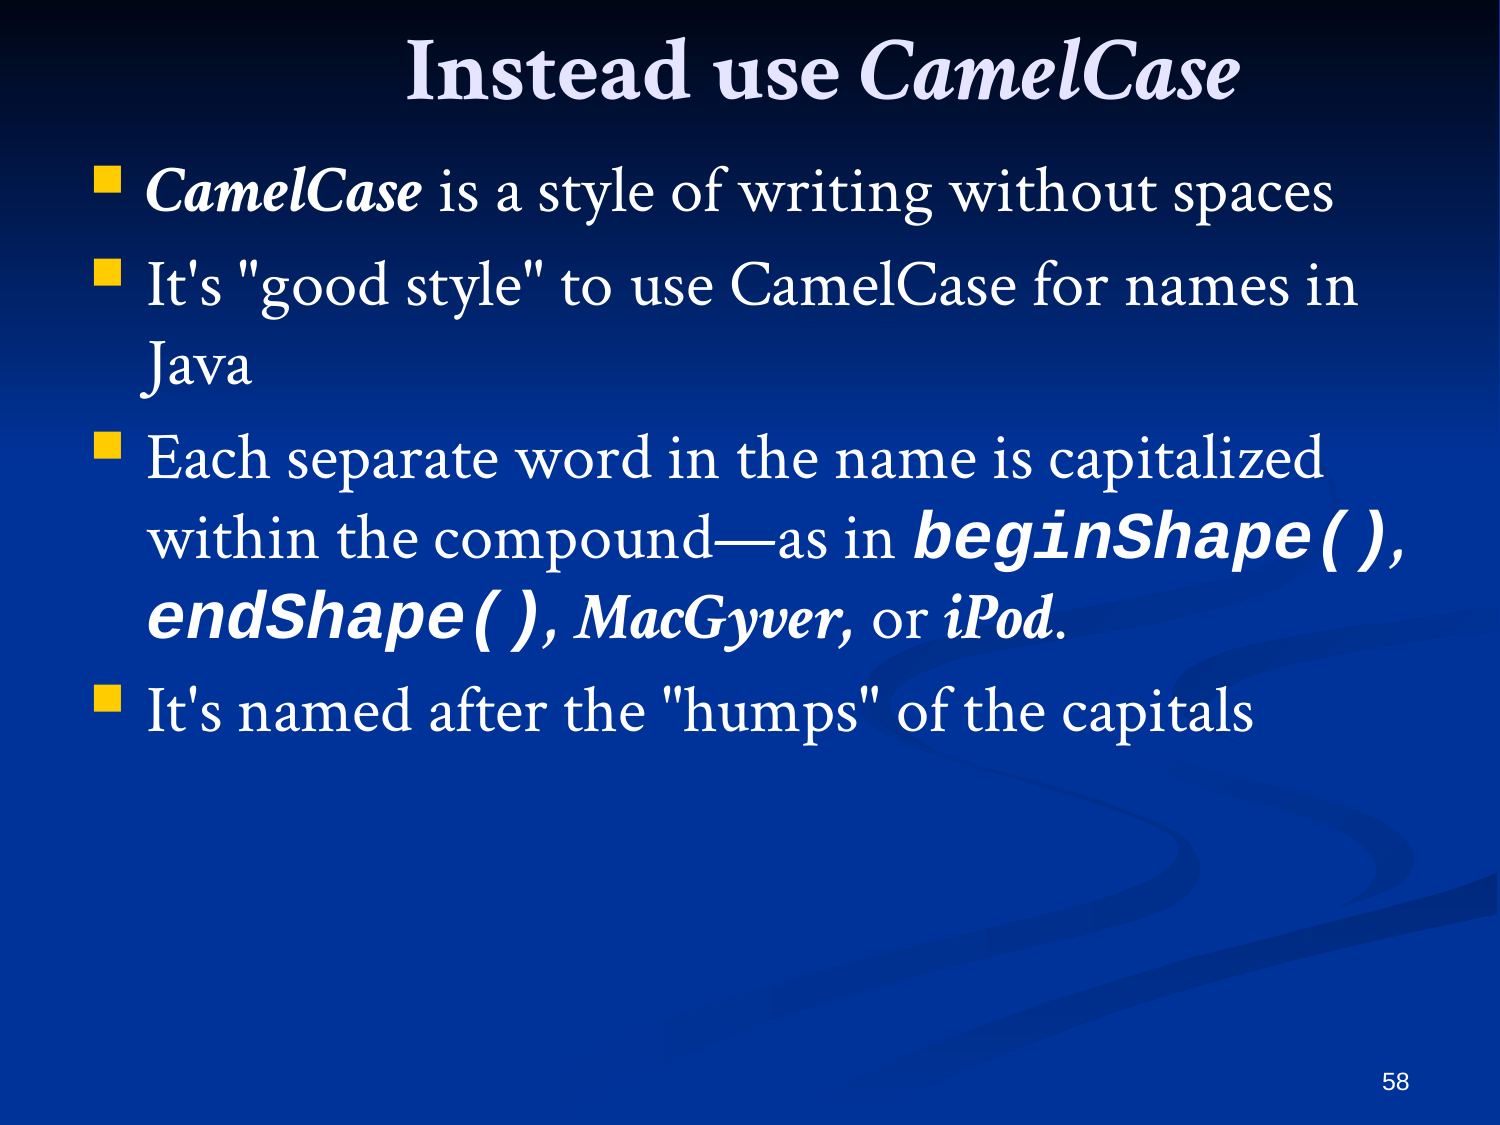

# Instead use CamelCase
CamelCase is a style of writing without spaces
It's "good style" to use CamelCase for names in Java
Each separate word in the name is capitalized within the compound—as in beginShape(), endShape(), MacGyver, or iPod.
It's named after the "humps" of the capitals
58